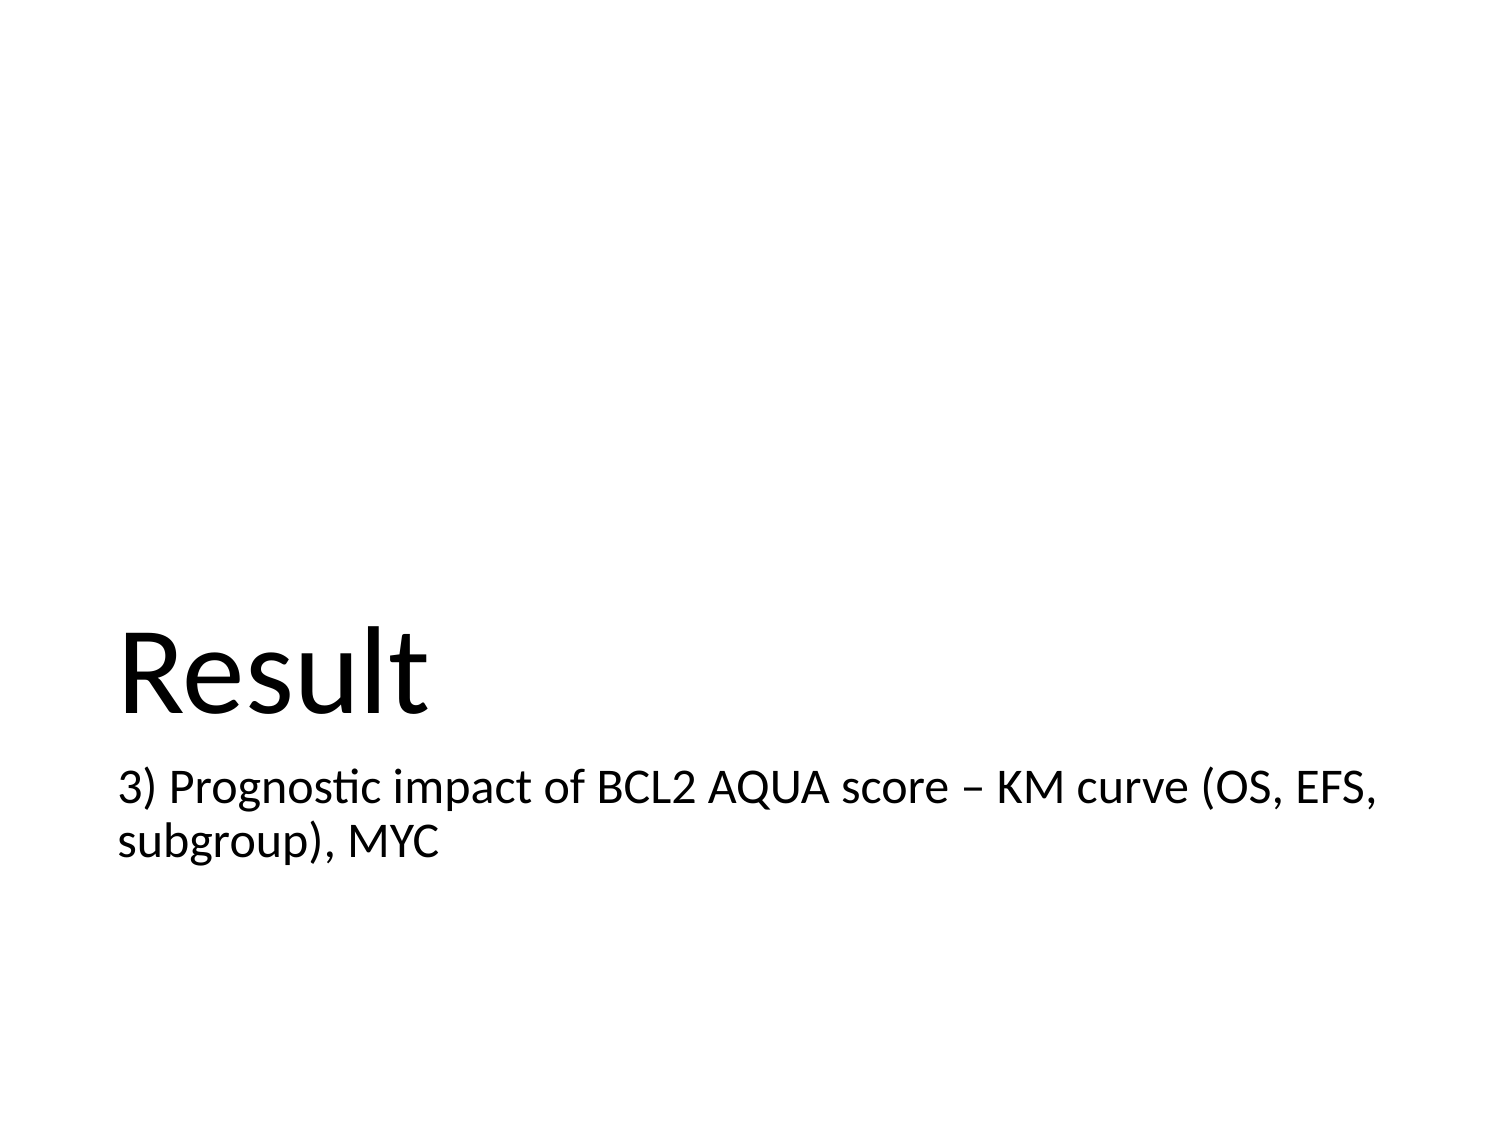

# Result
3) Prognostic impact of BCL2 AQUA score – KM curve (OS, EFS, subgroup), MYC